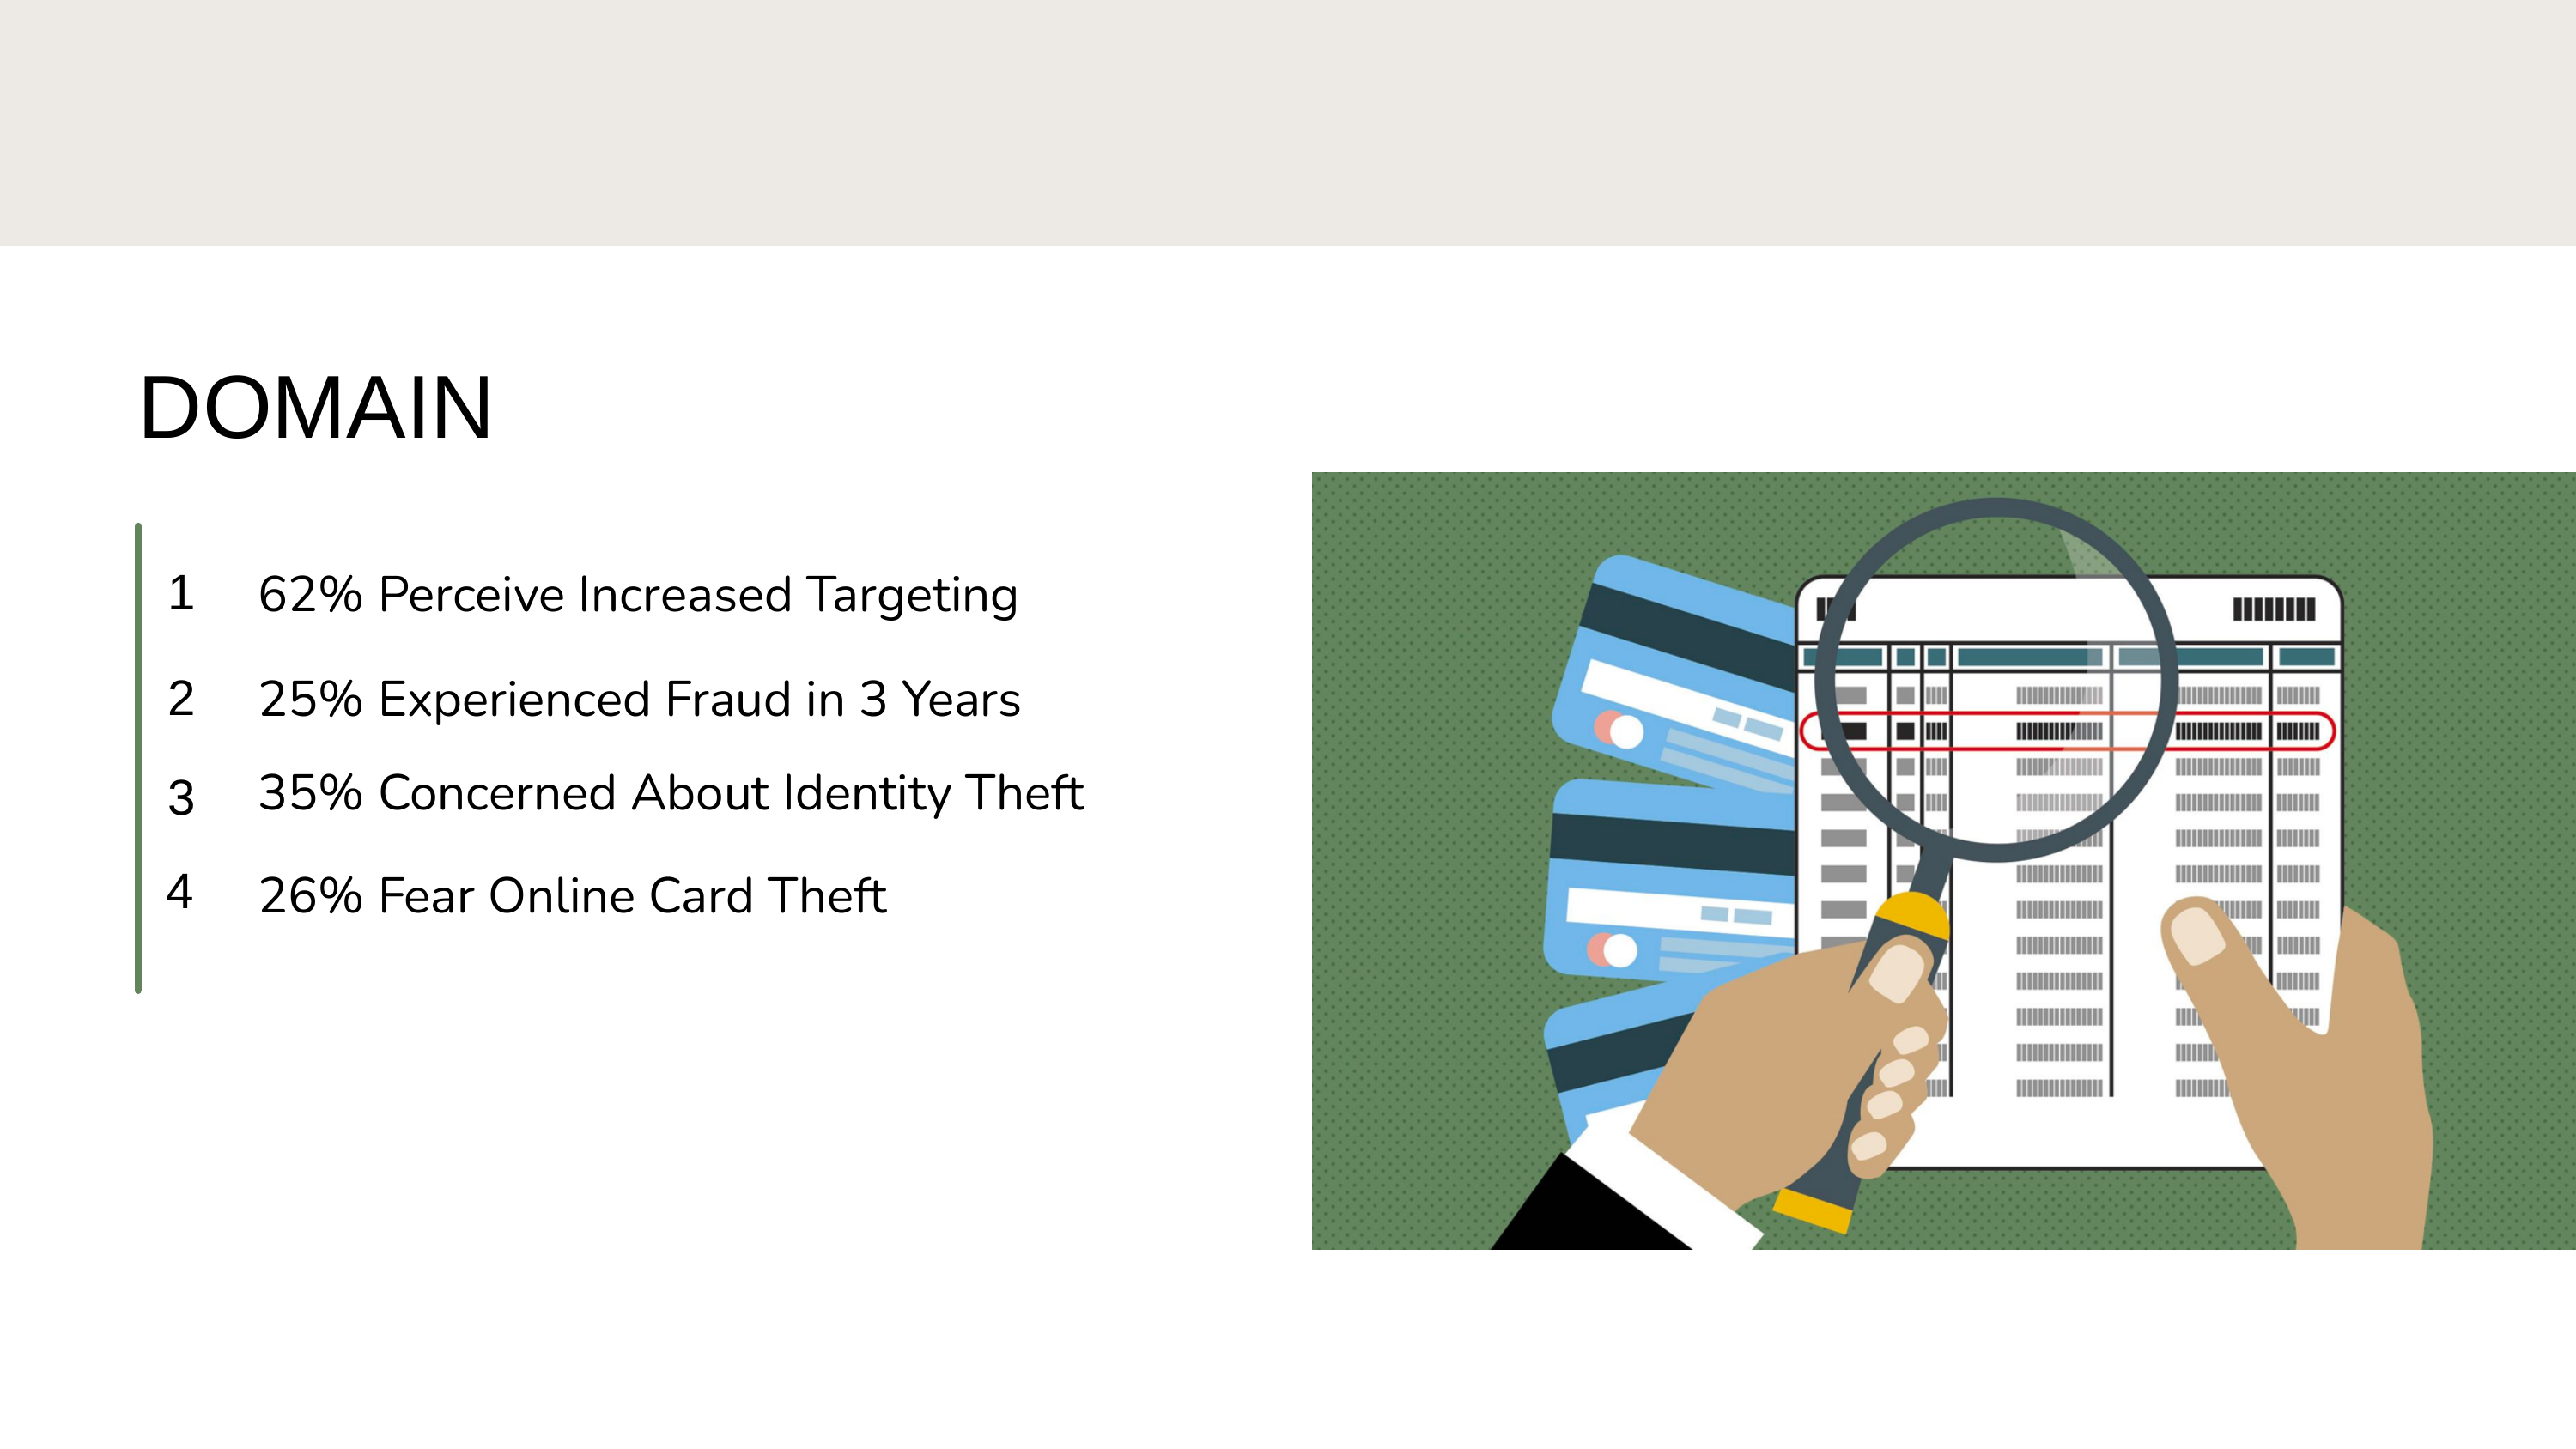

DOMAIN

1
62% Perceive Increased Targeting
2
25% Experienced Fraud in 3 Years

35% Concerned About Identity Theft

3
4
26% Fear Online Card Theft